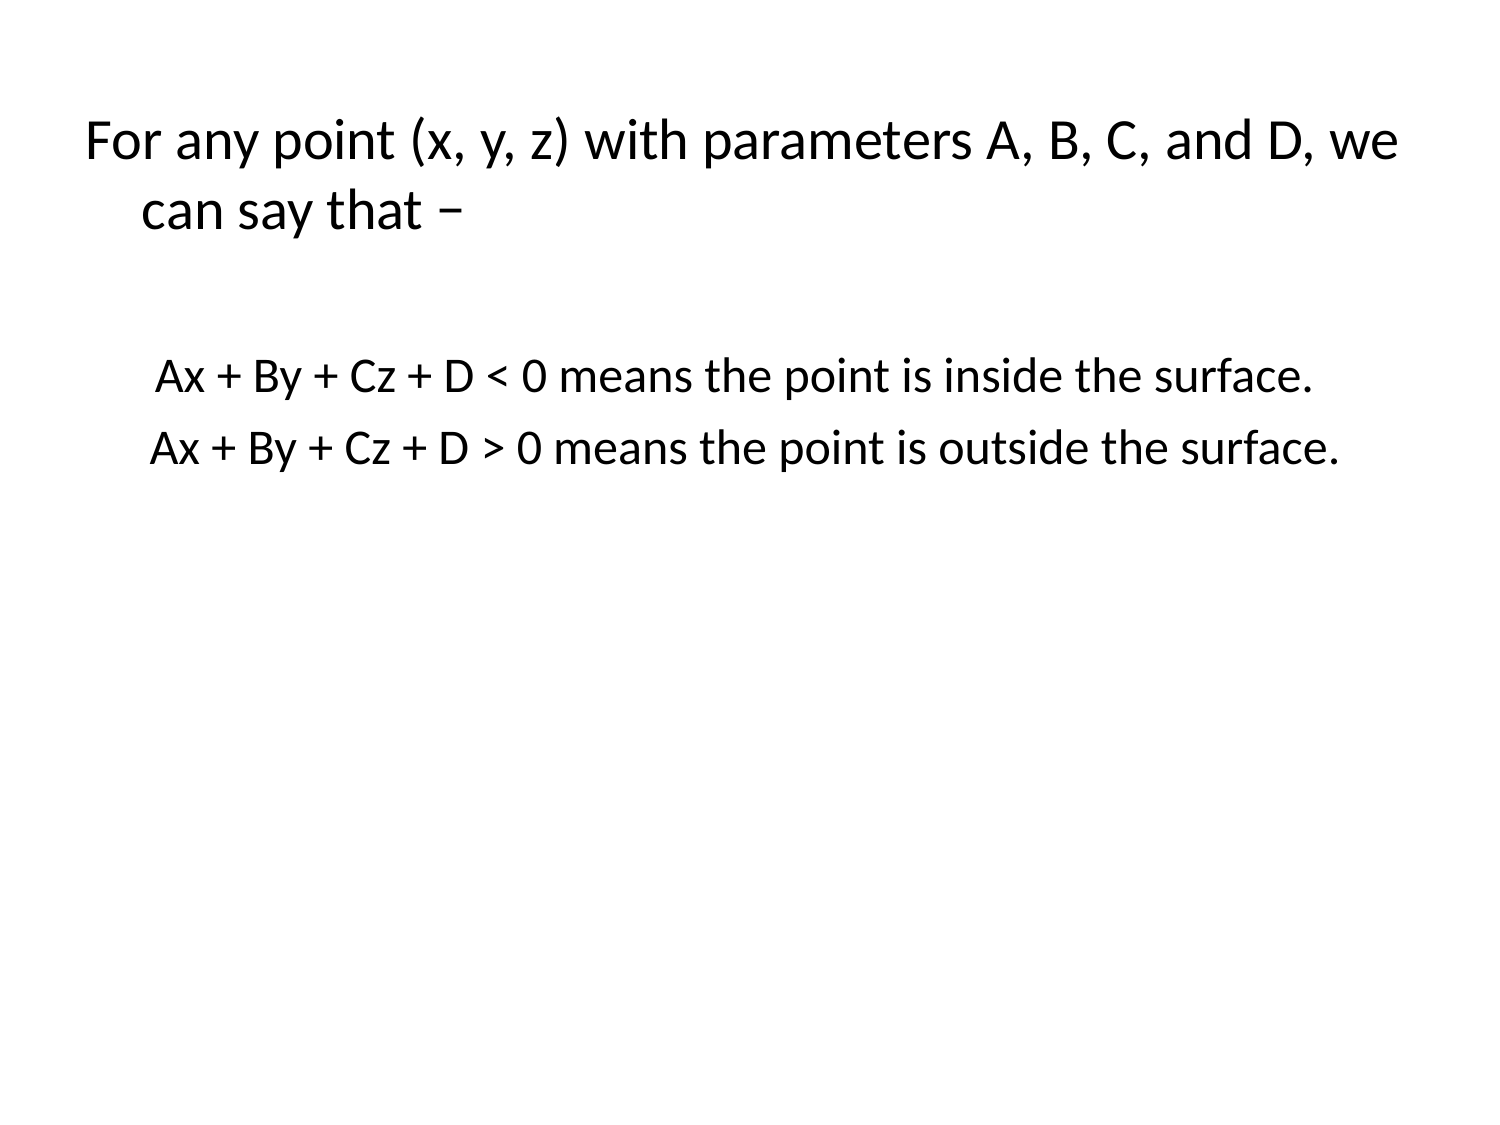

For any point (x, y, z) with parameters A, B, C, and D, we can say that −

	 Ax + By + Cz + D < 0 means the point is inside the surface.
Ax + By + Cz + D > 0 means the point is outside the surface.